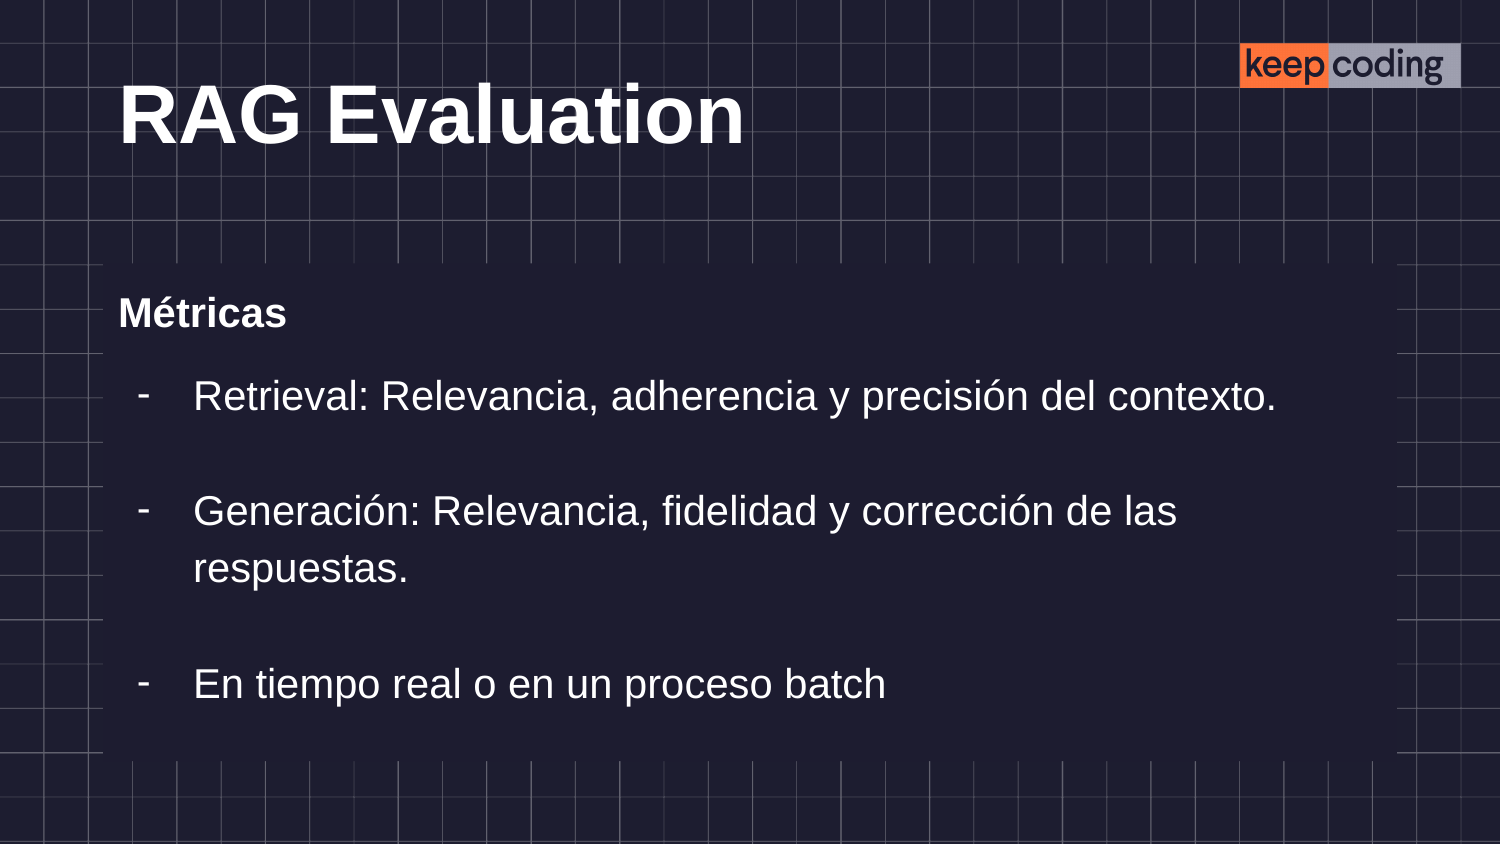

# RAG Evaluation

Métricas
Retrieval: Relevancia, adherencia y precisión del contexto.
Generación: Relevancia, fidelidad y corrección de las respuestas.
En tiempo real o en un proceso batch